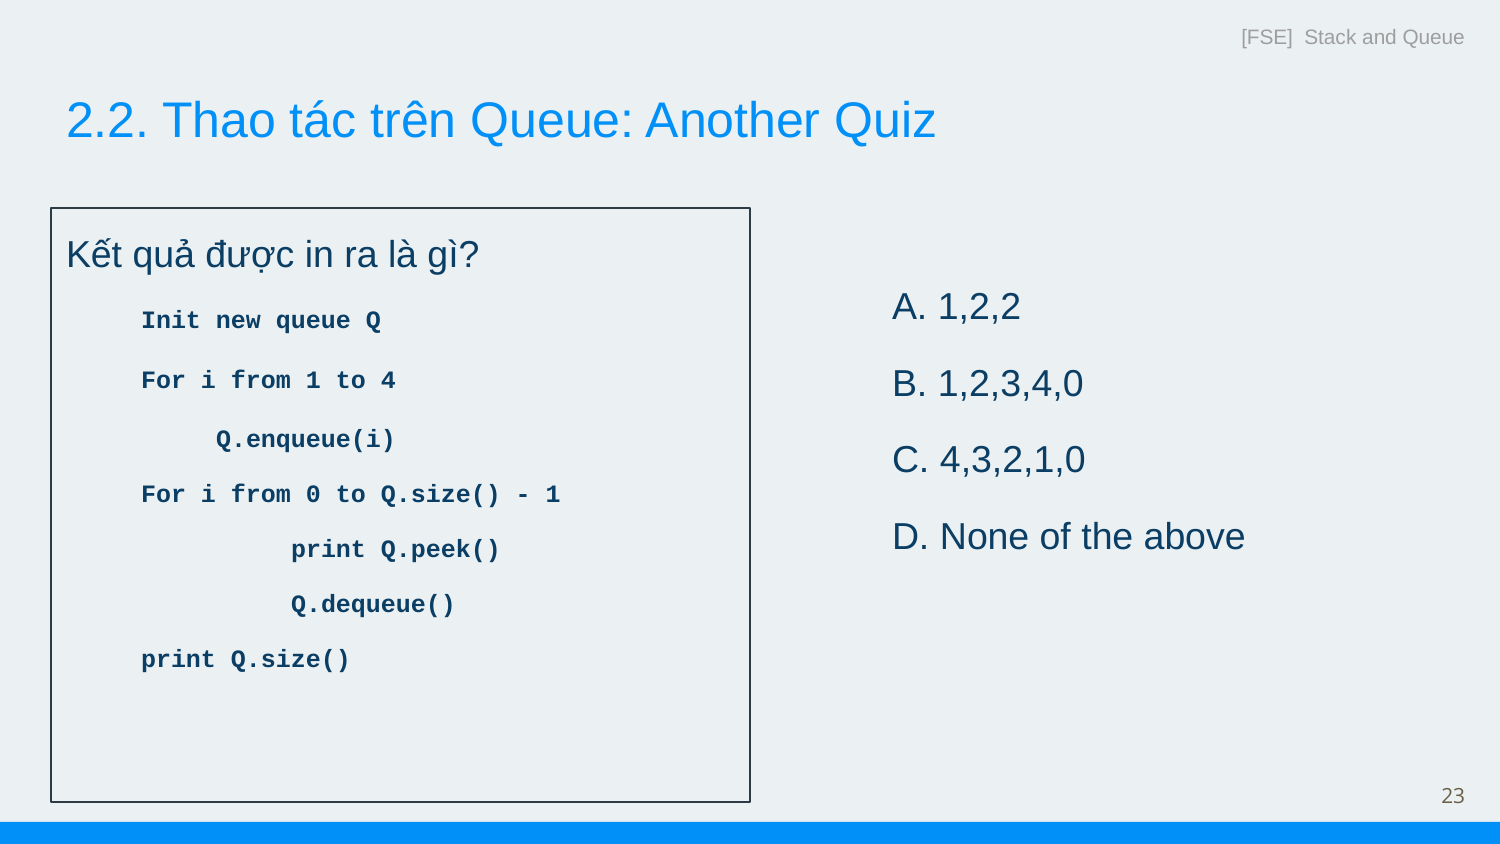

[FSE]  Stack and Queue
# 2.2. Thao tác trên Queue: Another Quiz
Kết quả được in ra là gì?
Init new queue Q
For i from 1 to 4
Q.enqueue(i)
For i from 0 to Q.size() - 1
	print Q.peek()
	Q.dequeue()
print Q.size()

A. 1,2,2
B. 1,2,3,4,0
C. 4,3,2,1,0
D. None of the above
23